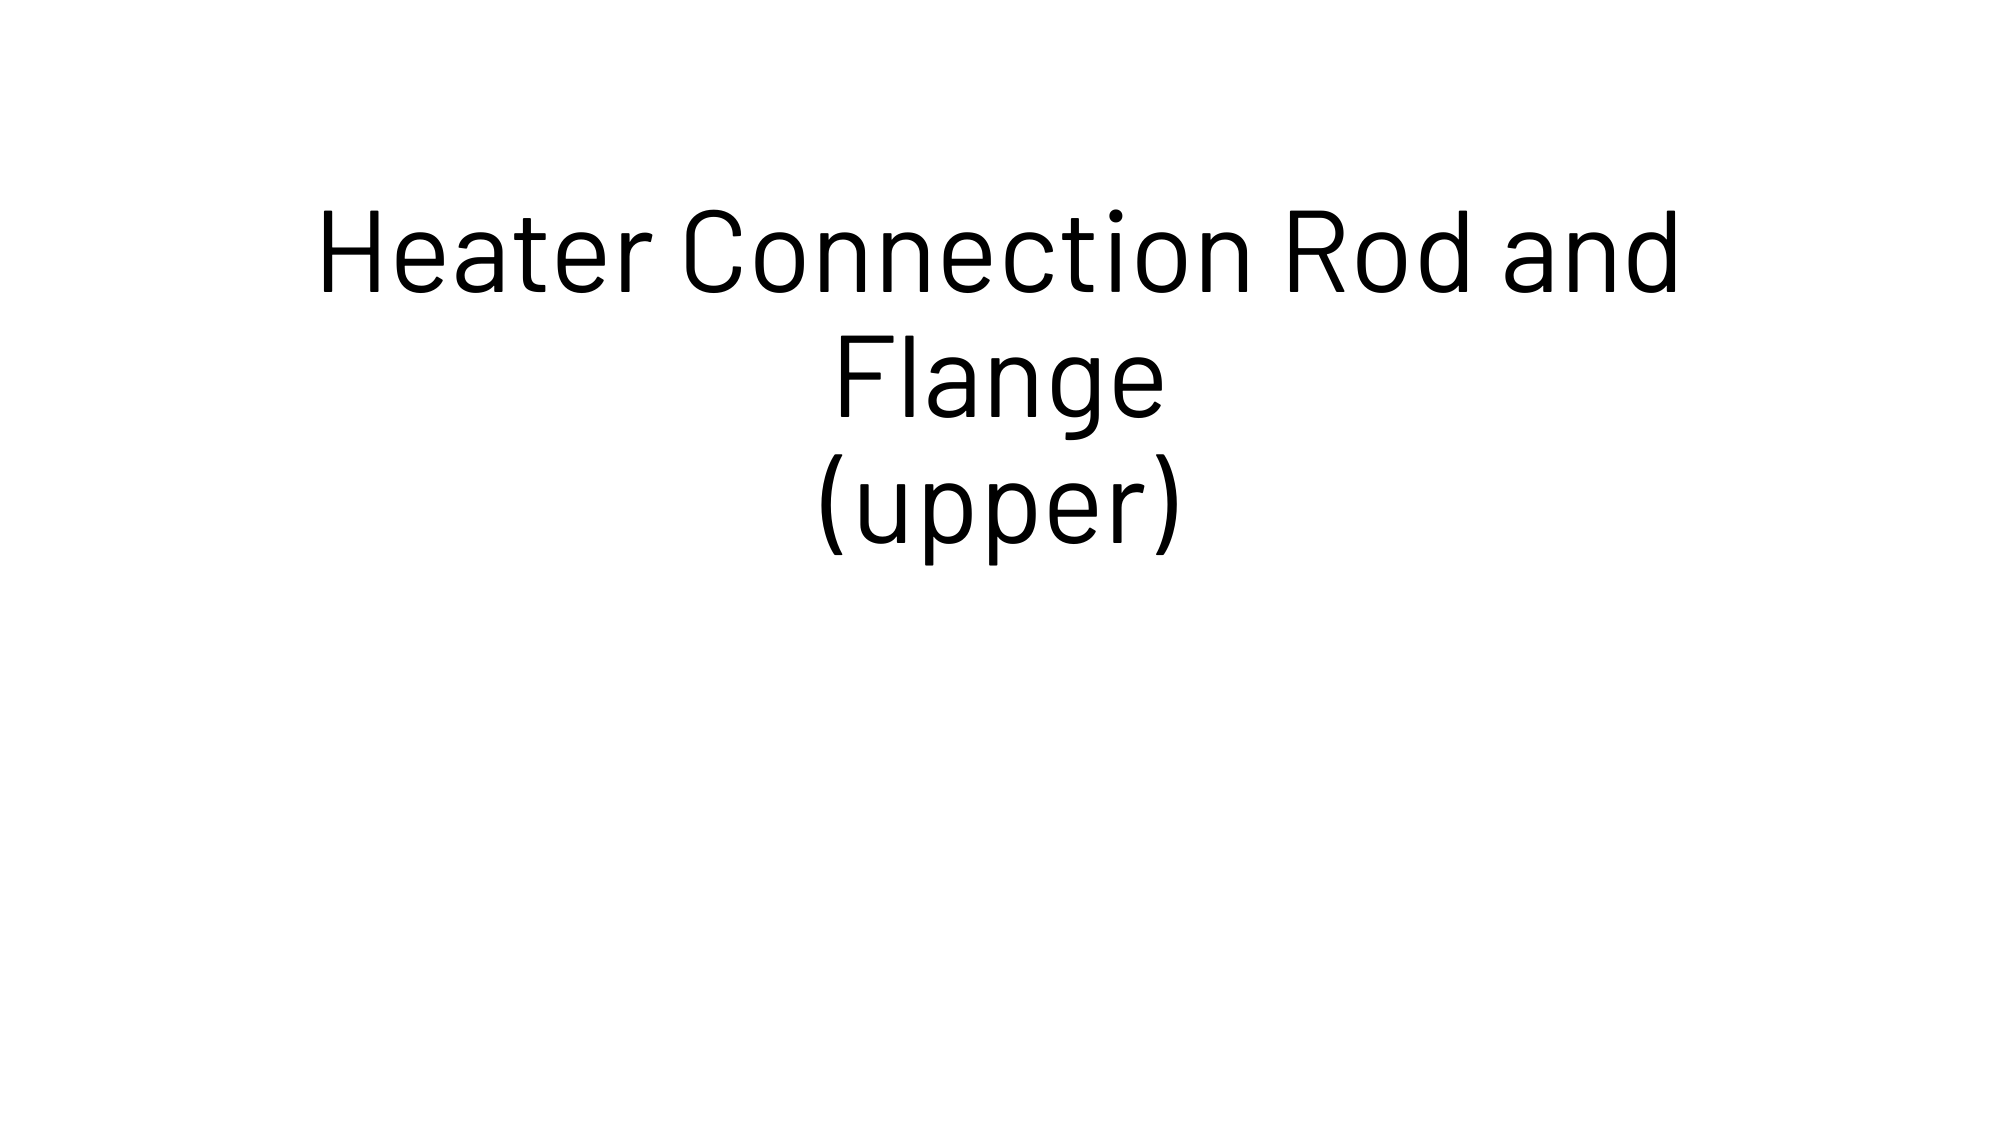

# Heater Connection Rod and Flange (upper)